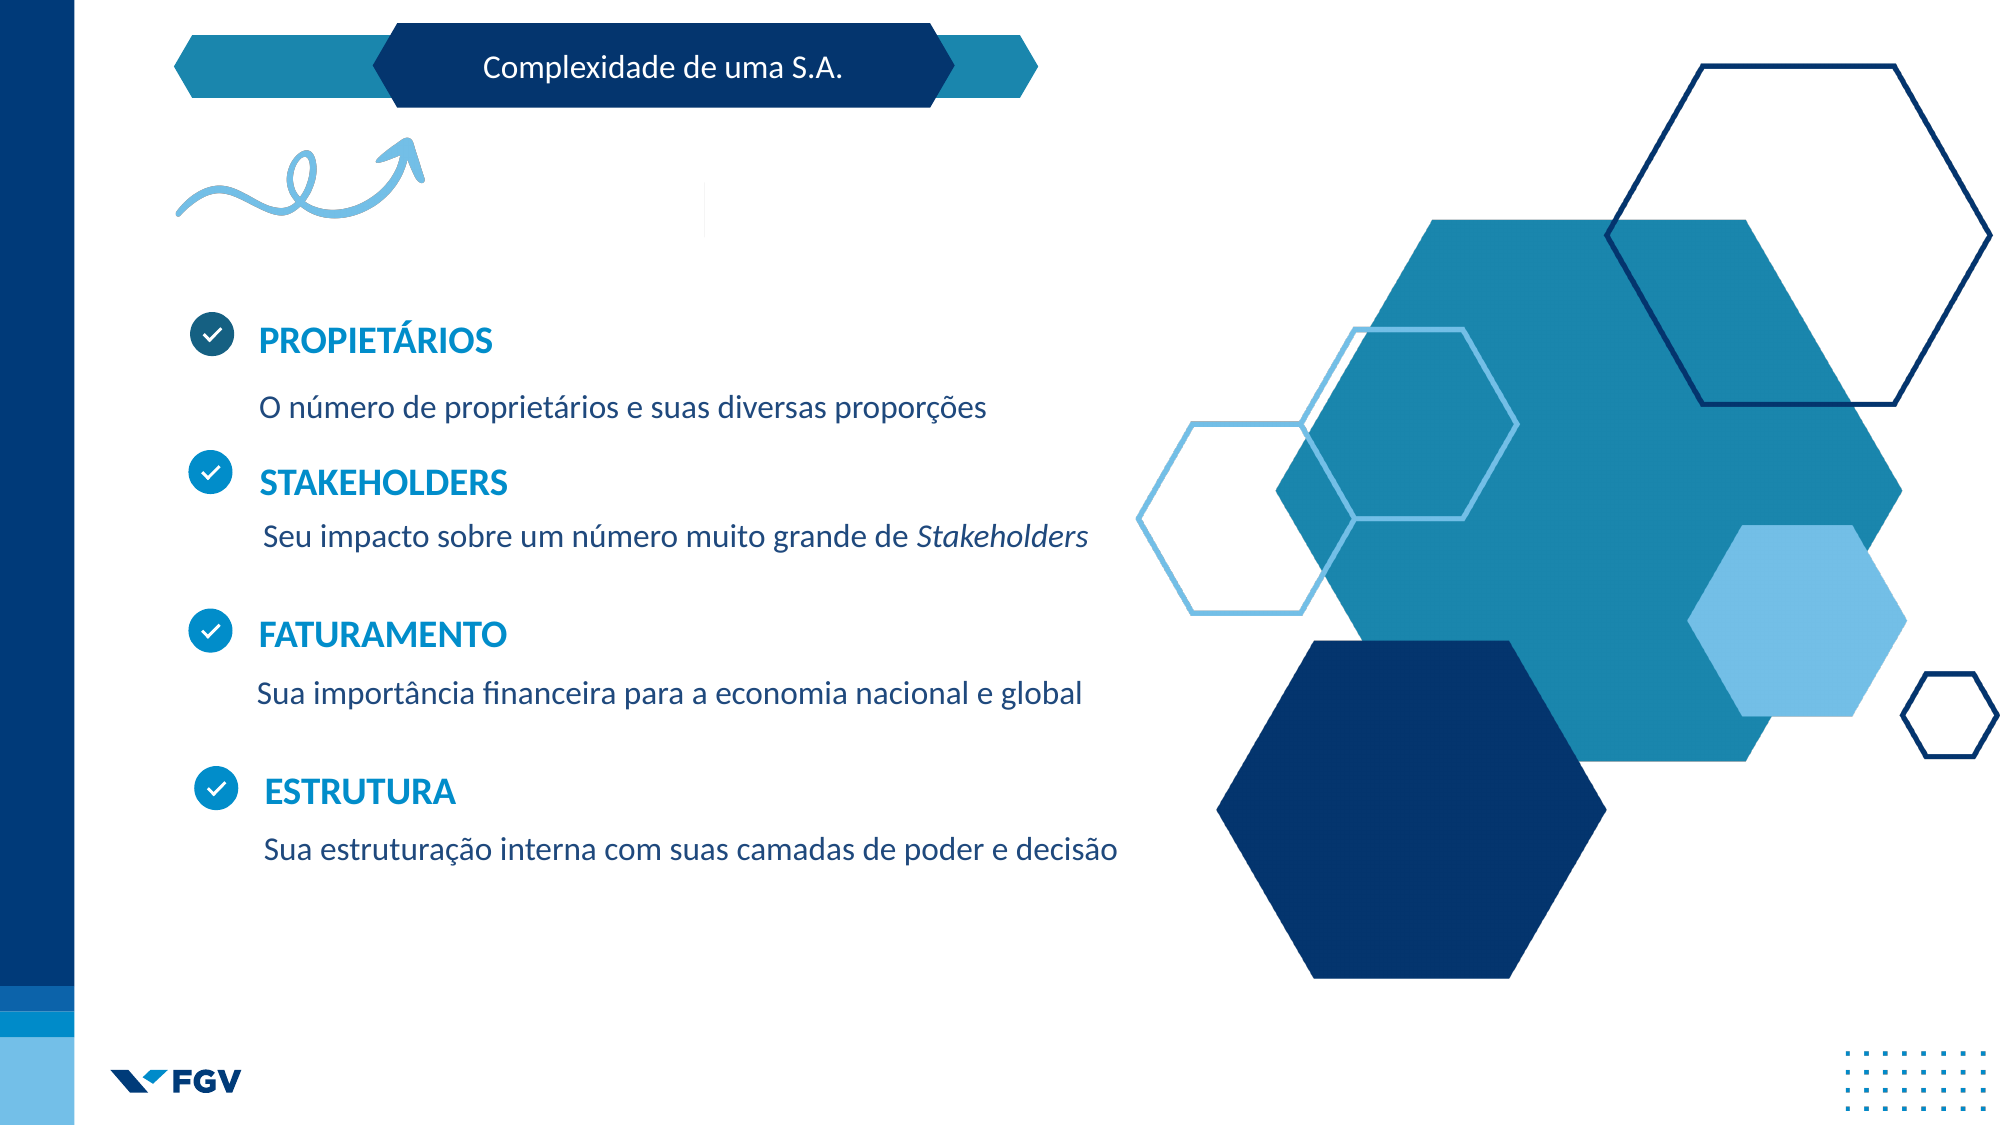

Complexidade de uma S.A.

PROPIETÁRIOS

02
O número de proprietários e suas diversas proporções
01
STAKEHOLDERS

Seu impacto sobre um número muito grande de Stakeholders
FATURAMENTO

Sua importância financeira para a economia nacional e global
ESTRUTURA

Sua estruturação interna com suas camadas de poder e decisão